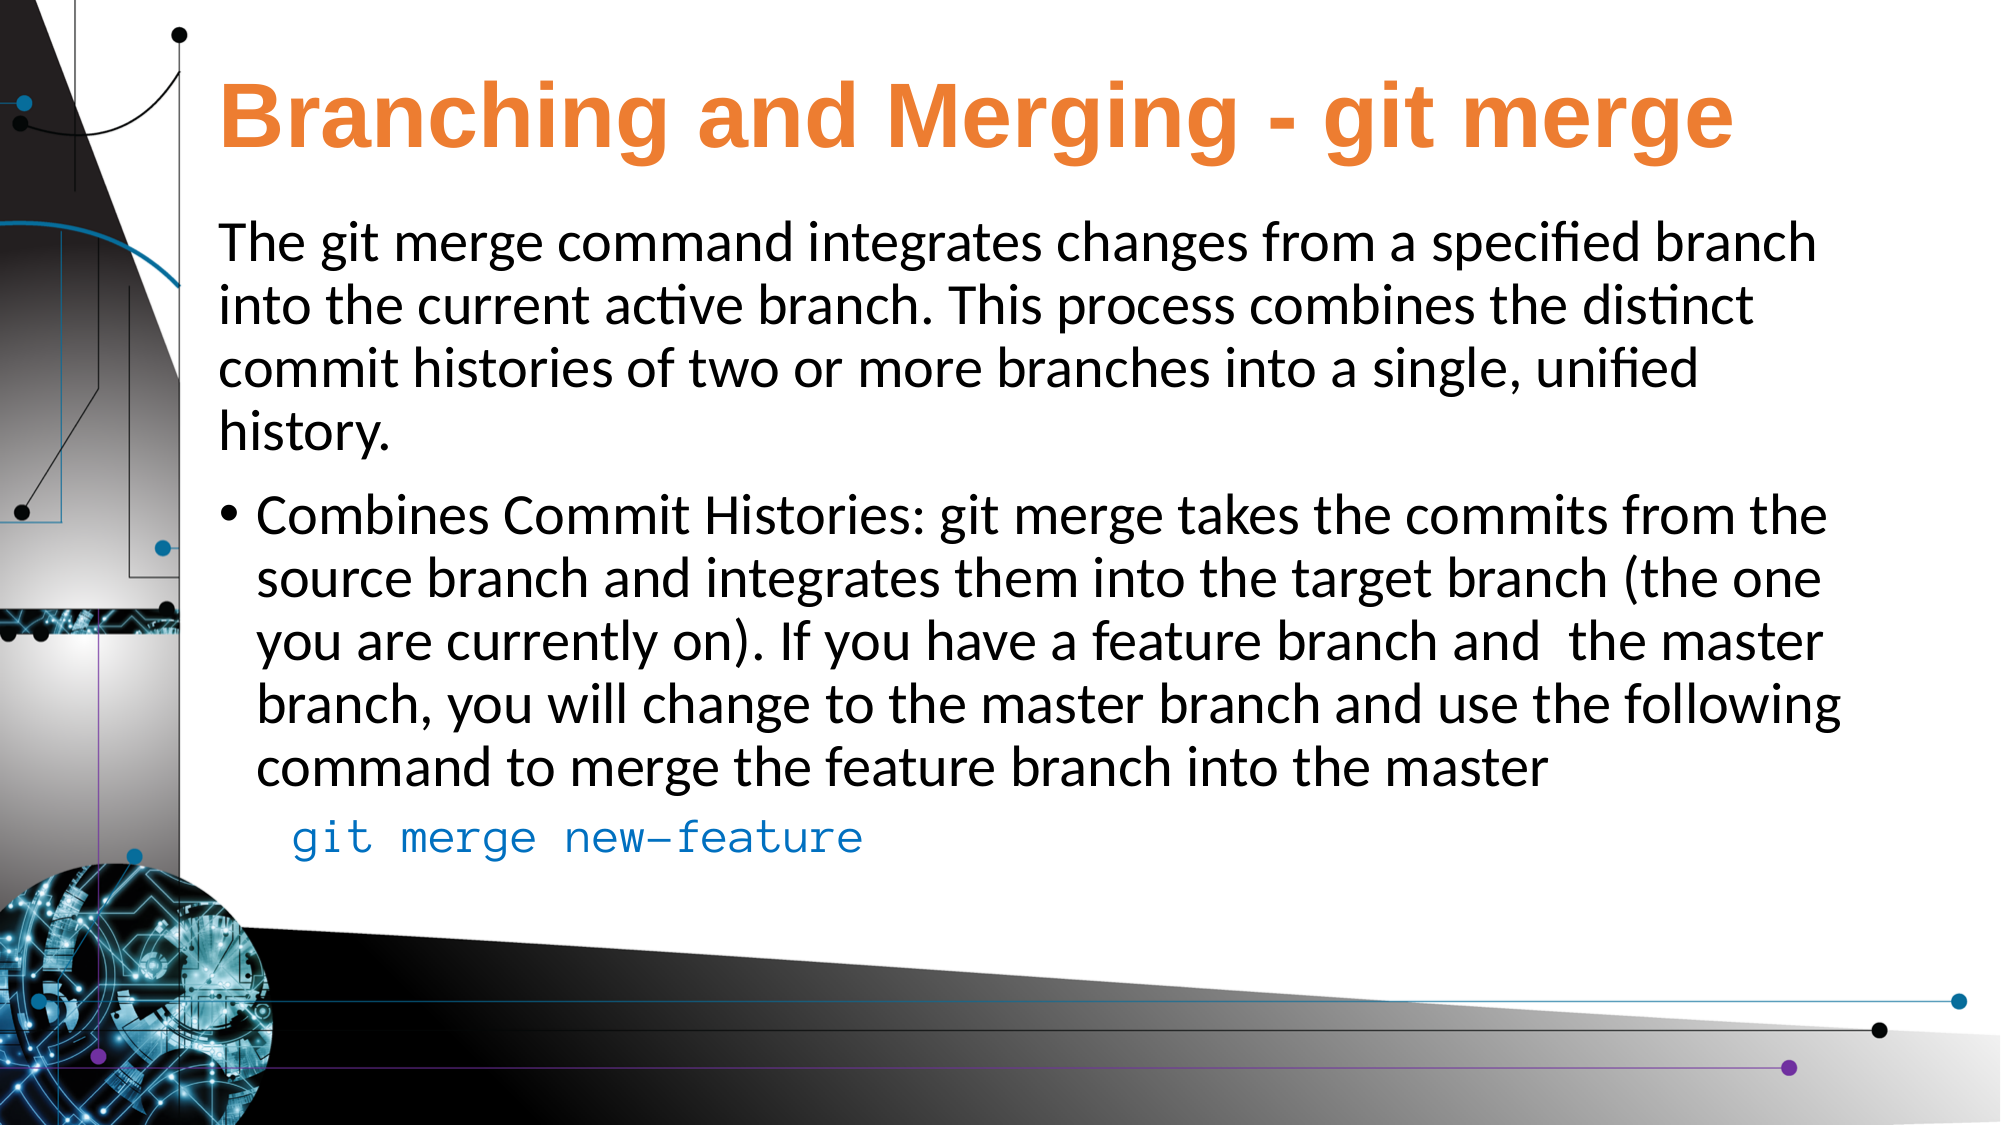

# Branching and Merging - git merge
The git merge command integrates changes from a specified branch into the current active branch. This process combines the distinct commit histories of two or more branches into a single, unified history.
Combines Commit Histories: git merge takes the commits from the source branch and integrates them into the target branch (the one you are currently on). If you have a feature branch and  the master branch, you will change to the master branch and use the following command to merge the feature branch into the master
git merge new-feature